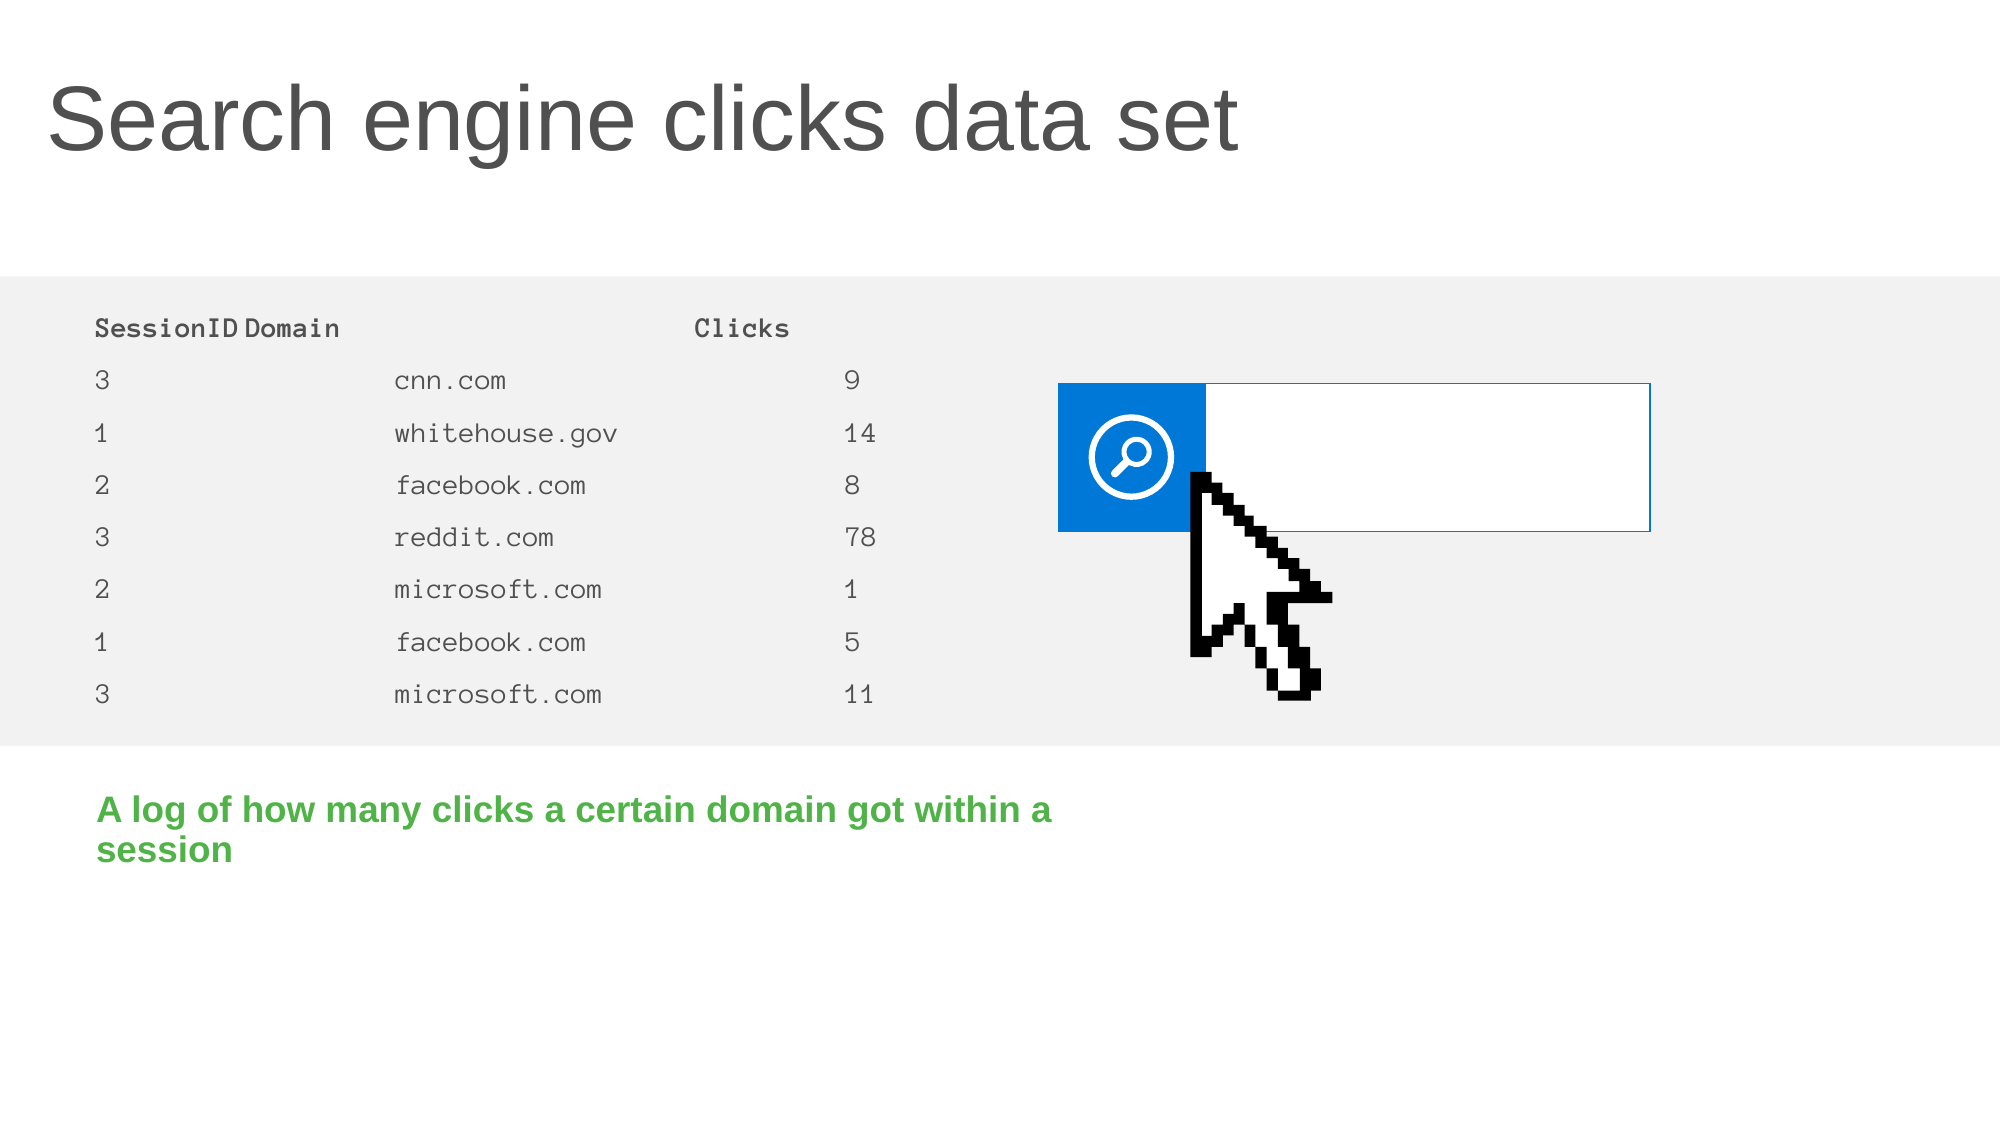

# Search engine clicks data set
SessionID	Domain			Clicks
3		cnn.com			9
1		whitehouse.gov		14
2		facebook.com		8
3		reddit.com		78
2		microsoft.com		1
1		facebook.com		5
3		microsoft.com		11

A log of how many clicks a certain domain got within a session